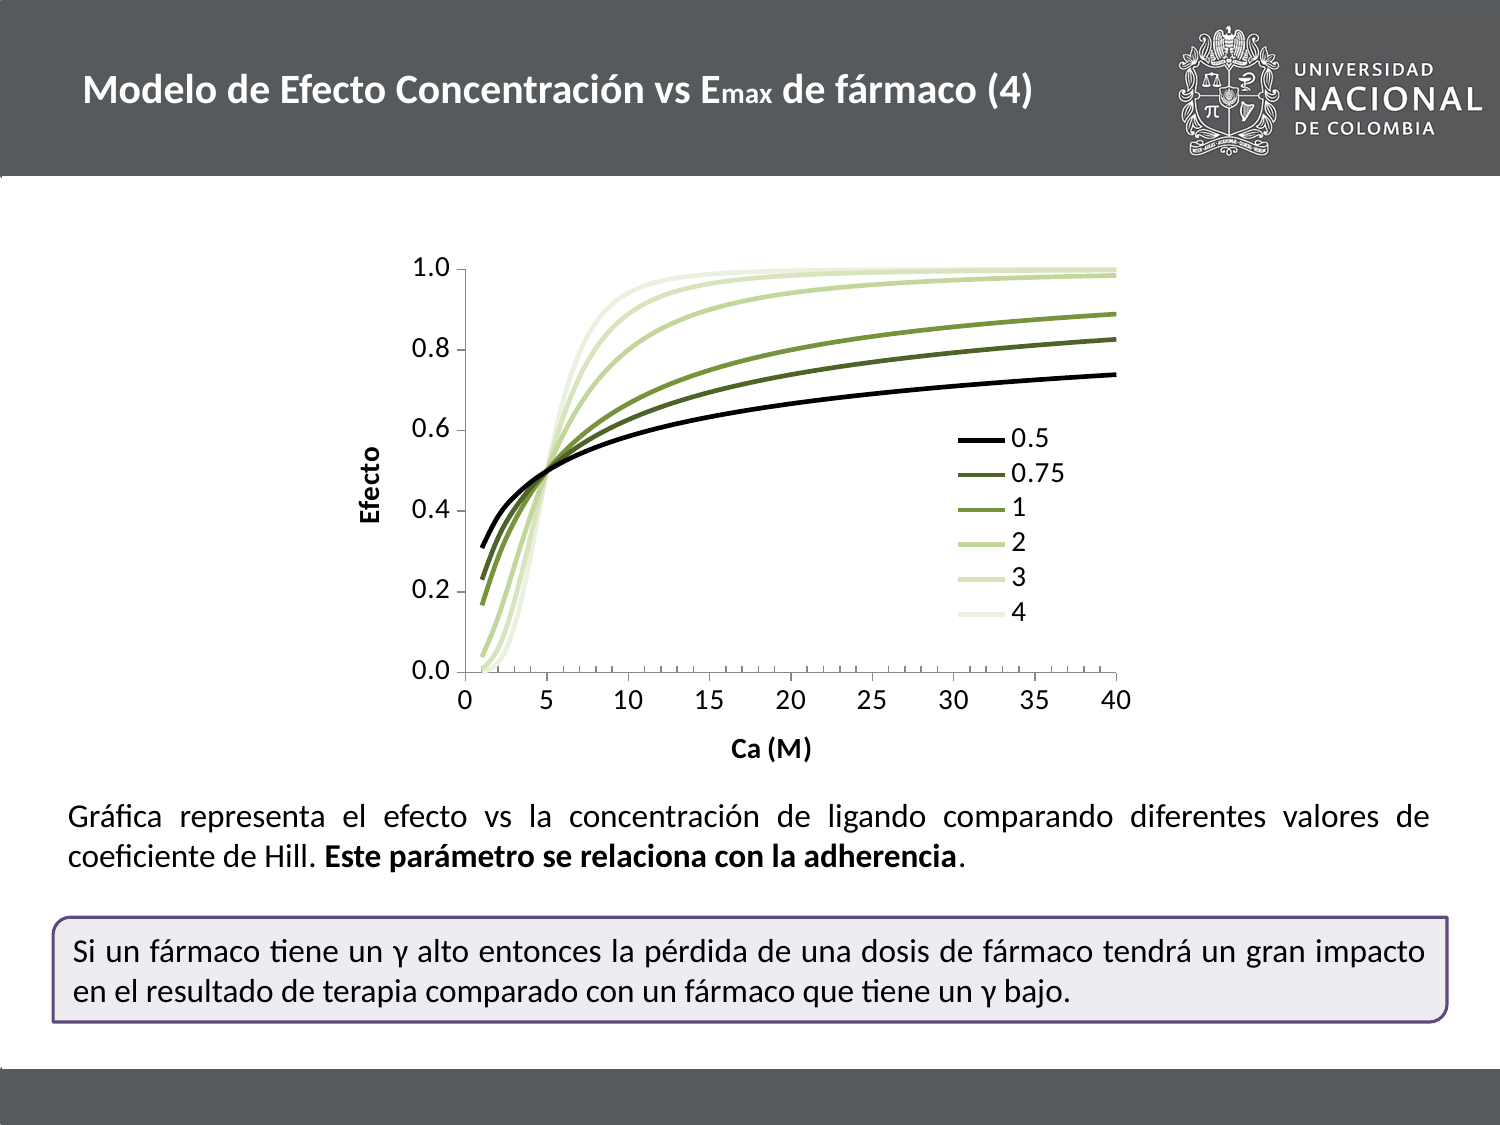

# Modelo de Efecto Concentración vs Emax de fármaco (4)

### Chart

| Category | 0.5 | 0.75 | 1 | 2 | 3 | 4 |
|---|---|---|---|---|---|---|
Gráfica representa el efecto vs la concentración de ligando comparando diferentes valores de coeficiente de Hill. Este parámetro se relaciona con la adherencia.
Si un fármaco tiene un γ alto entonces la pérdida de una dosis de fármaco tendrá un gran impacto en el resultado de terapia comparado con un fármaco que tiene un γ bajo.